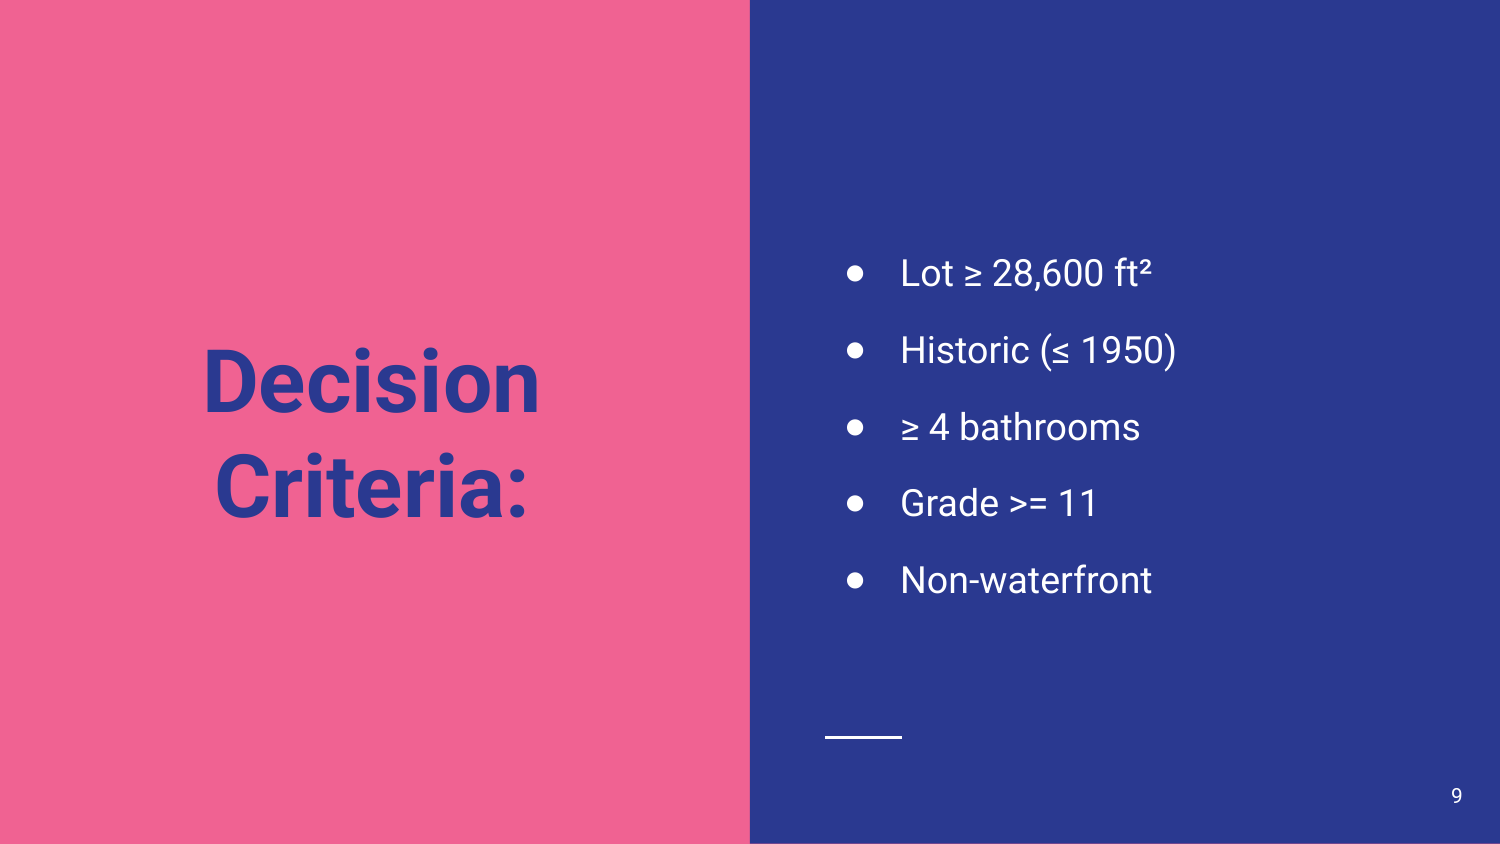

Lot ≥ 28,600 ft²
Historic (≤ 1950)
≥ 4 bathrooms
Grade >= 11
Non-waterfront
# Decision Criteria:
9